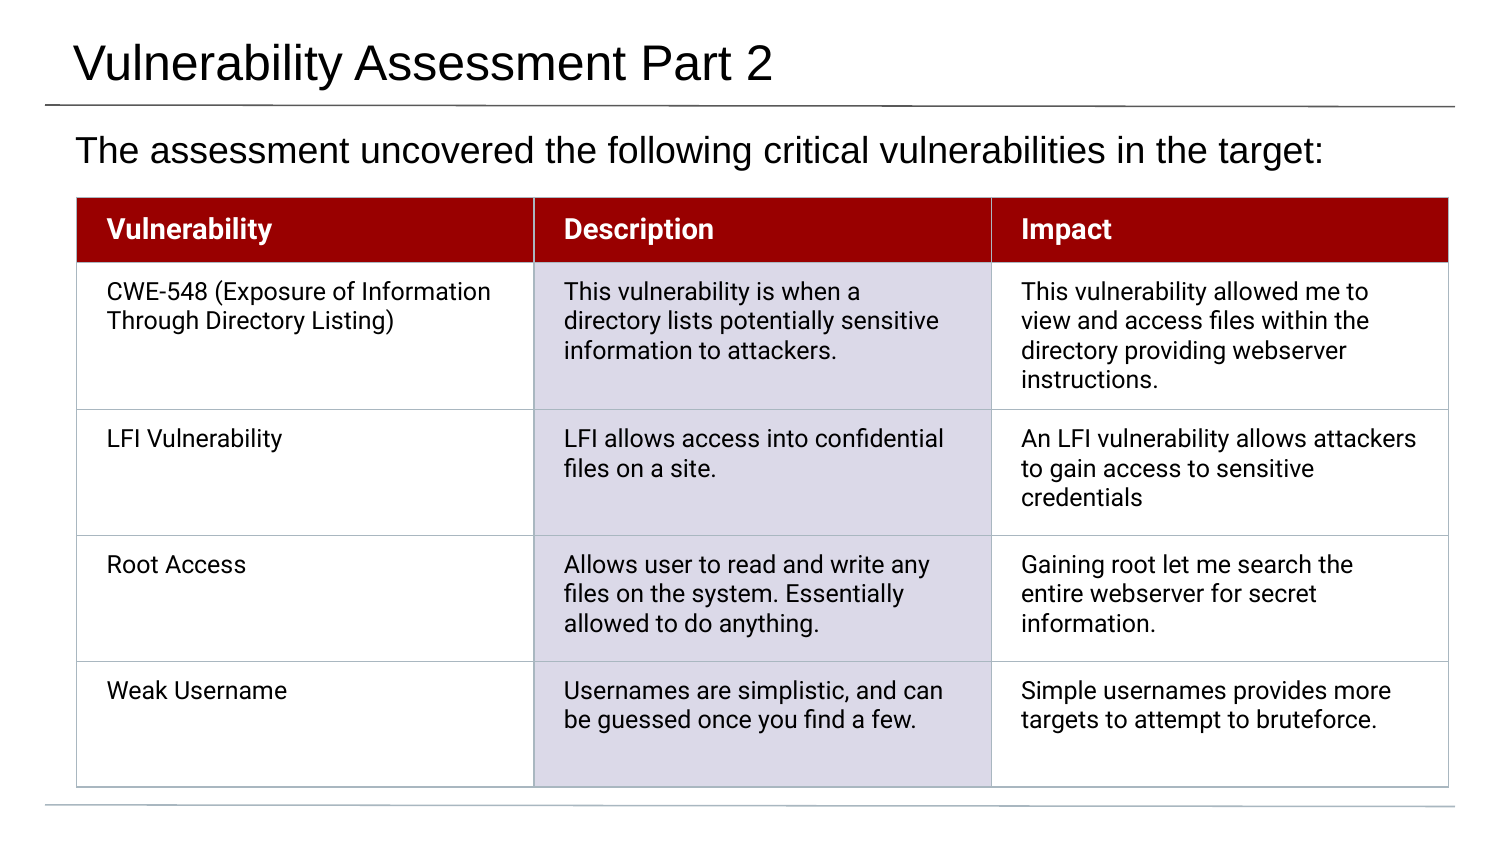

# Vulnerability Assessment Part 2
The assessment uncovered the following critical vulnerabilities in the target:
| Vulnerability | Description | Impact |
| --- | --- | --- |
| CWE-548 (Exposure of Information Through Directory Listing) | This vulnerability is when a directory lists potentially sensitive information to attackers. | This vulnerability allowed me to view and access files within the directory providing webserver instructions. |
| LFI Vulnerability | LFI allows access into confidential files on a site. | An LFI vulnerability allows attackers to gain access to sensitive credentials |
| Root Access | Allows user to read and write any files on the system. Essentially allowed to do anything. | Gaining root let me search the entire webserver for secret information. |
| Weak Username | Usernames are simplistic, and can be guessed once you find a few. | Simple usernames provides more targets to attempt to bruteforce. |